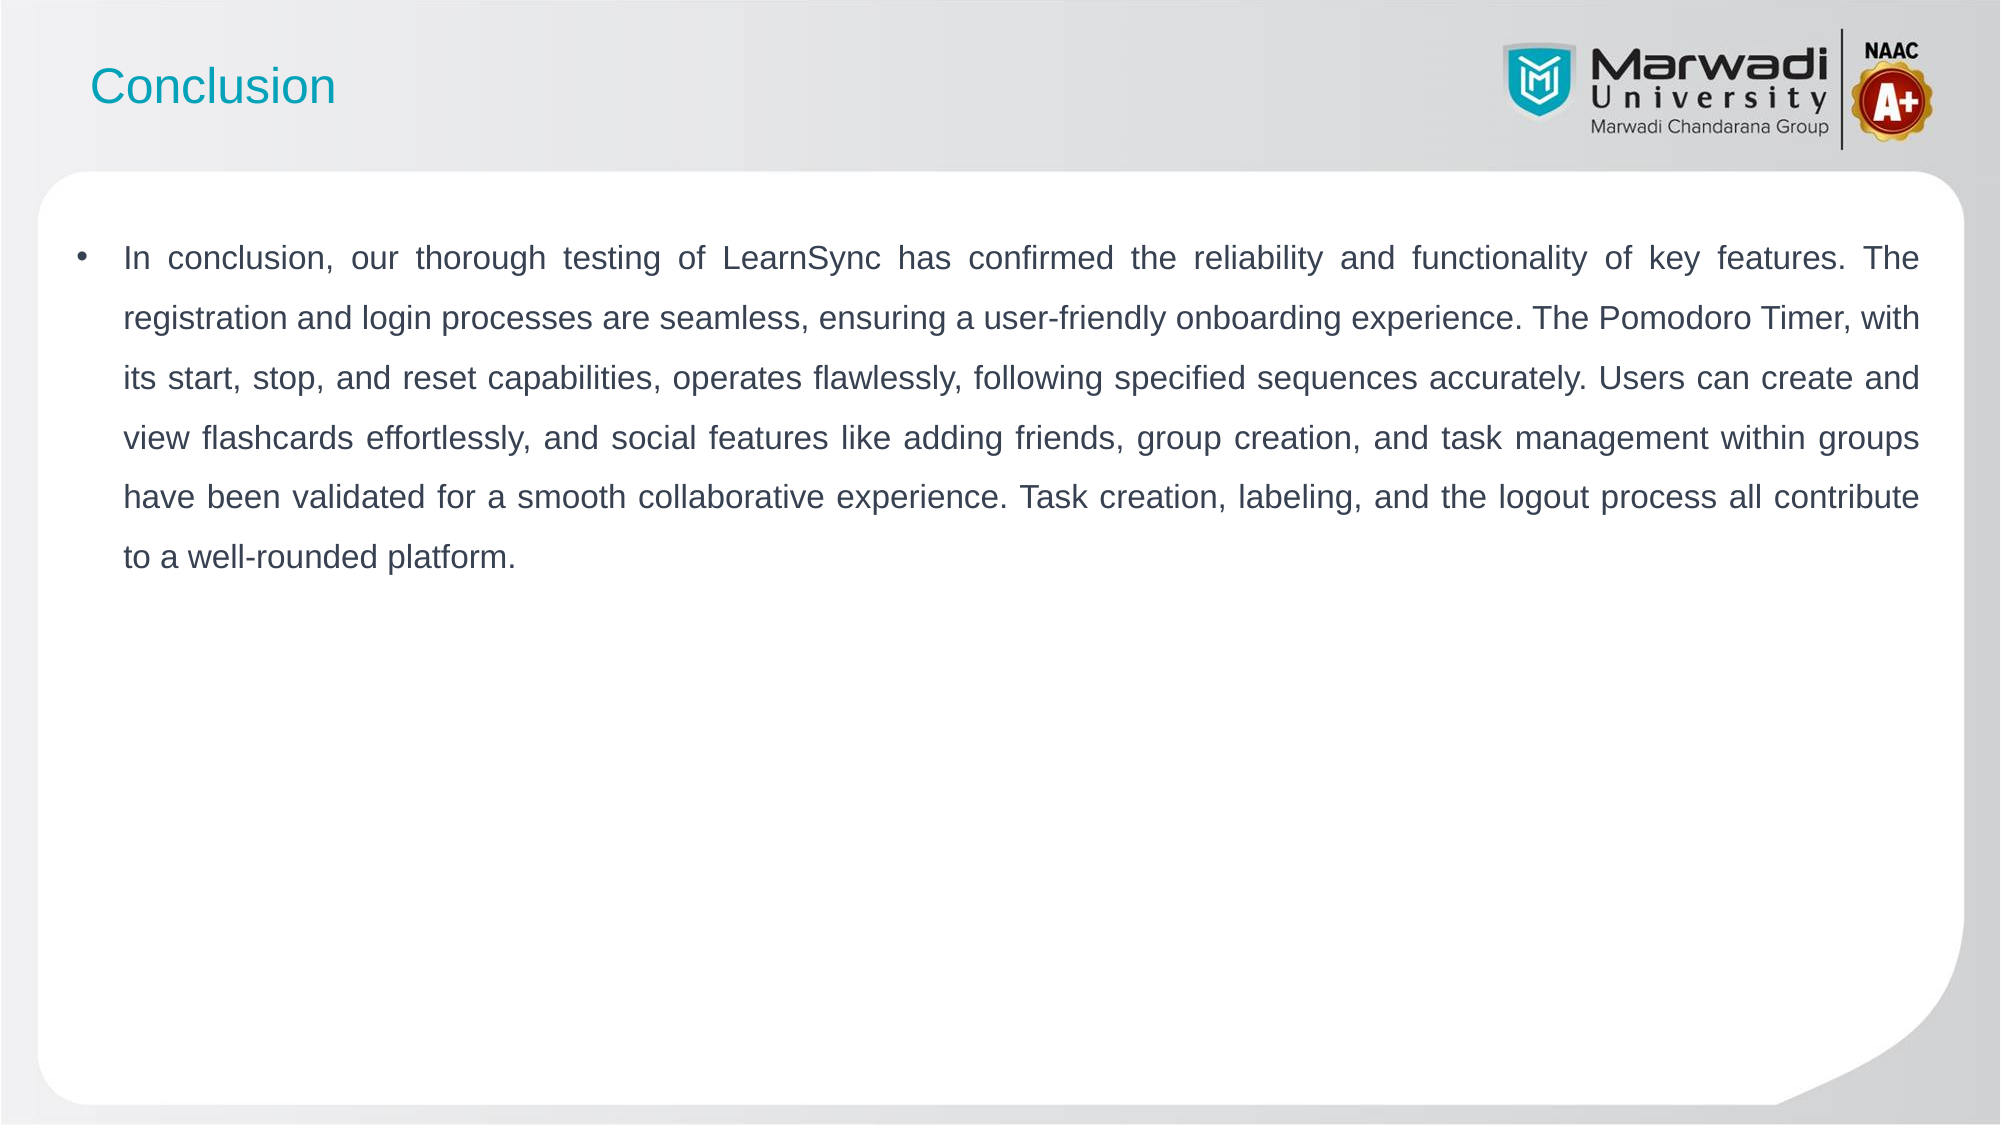

# Conclusion
In conclusion, our thorough testing of LearnSync has confirmed the reliability and functionality of key features. The registration and login processes are seamless, ensuring a user-friendly onboarding experience. The Pomodoro Timer, with its start, stop, and reset capabilities, operates flawlessly, following specified sequences accurately. Users can create and view flashcards effortlessly, and social features like adding friends, group creation, and task management within groups have been validated for a smooth collaborative experience. Task creation, labeling, and the logout process all contribute to a well-rounded platform.